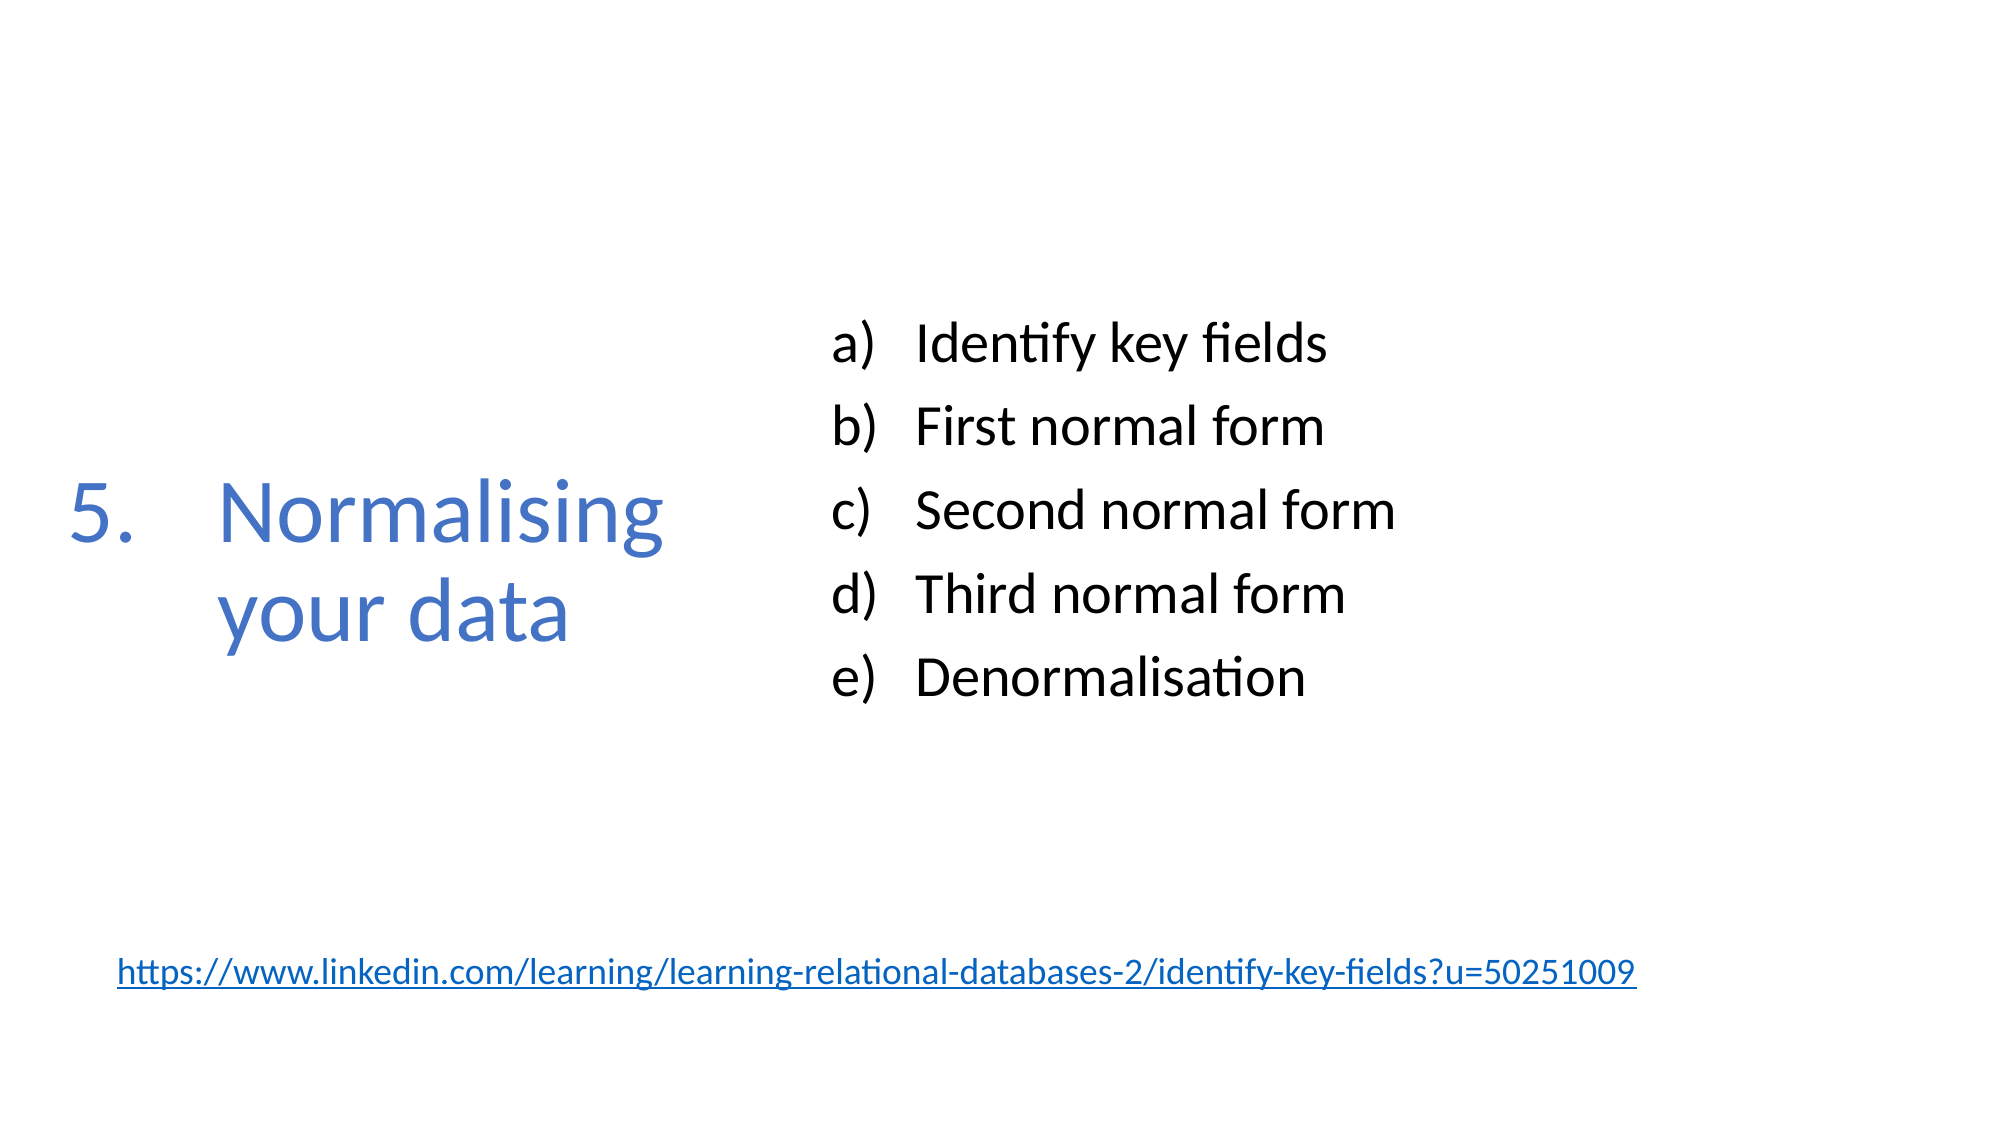

# Normalising your data
Identify key fields
First normal form
Second normal form
Third normal form
Denormalisation

https://www.linkedin.com/learning/learning-relational-databases-2/identify-key-fields?u=50251009